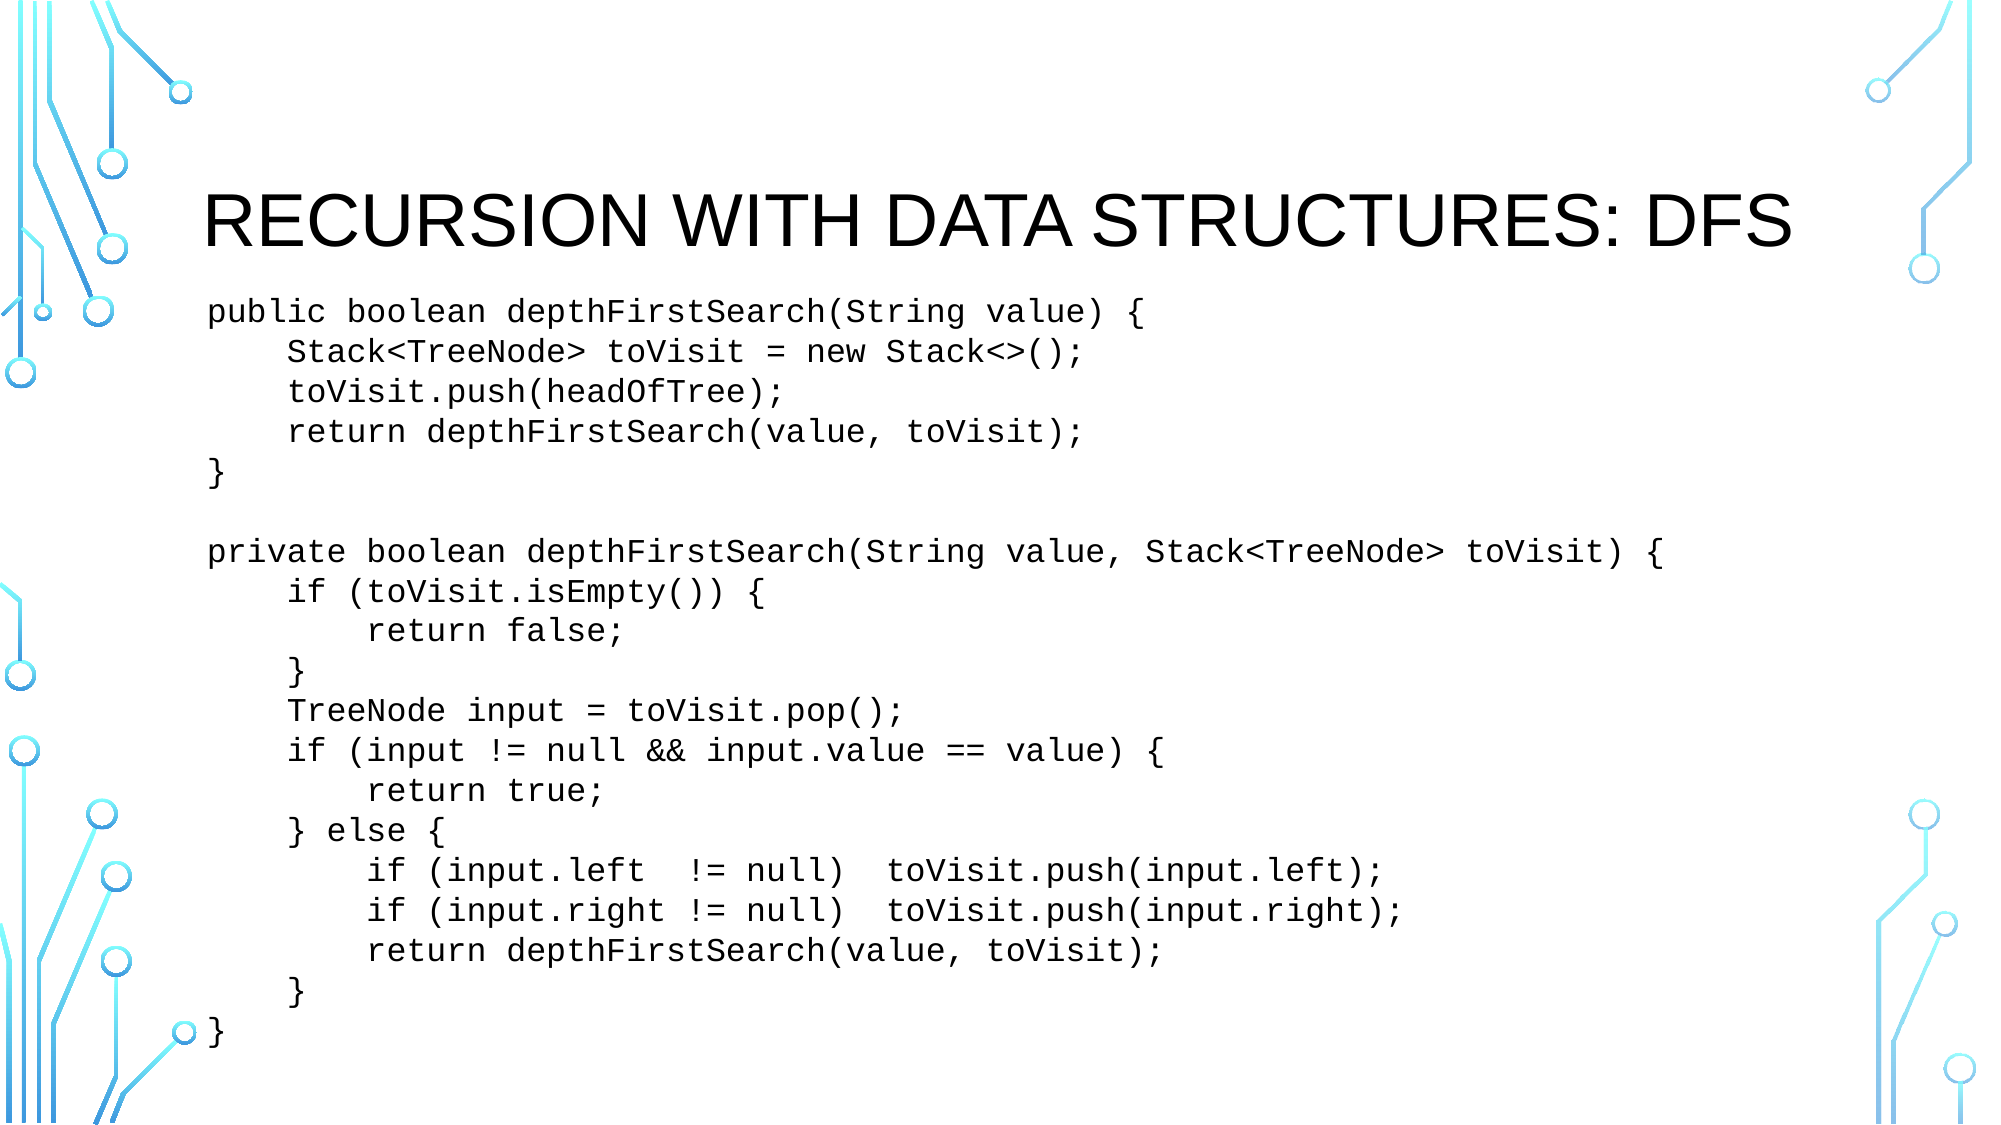

# Recursion with Data structures: DFS
public boolean depthFirstSearch(String value) {
    Stack<TreeNode> toVisit = new Stack<>();
    toVisit.push(headOfTree);
    return depthFirstSearch(value, toVisit);
}
private boolean depthFirstSearch(String value, Stack<TreeNode> toVisit) {
    if (toVisit.isEmpty()) {
        return false;
    }
    TreeNode input = toVisit.pop();
    if (input != null && input.value == value) {
        return true;
    } else {
        if (input.left  != null)  toVisit.push(input.left);
        if (input.right != null)  toVisit.push(input.right);
        return depthFirstSearch(value, toVisit);
    }
}